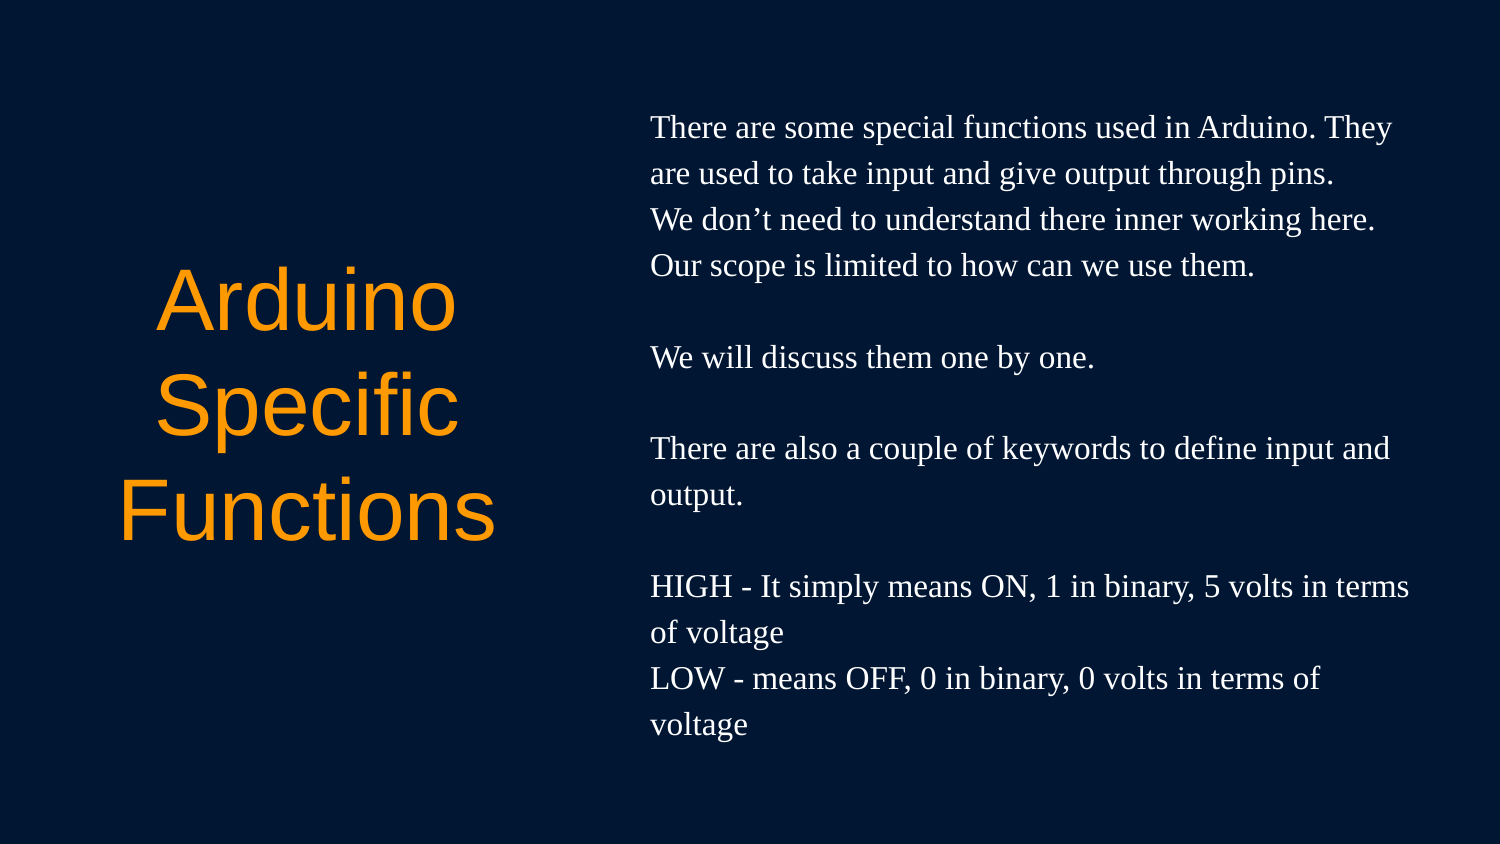

There are some special functions used in Arduino. They are used to take input and give output through pins.
We don’t need to understand there inner working here. Our scope is limited to how can we use them.

We will discuss them one by one.

There are also a couple of keywords to define input and output.

HIGH - It simply means ON, 1 in binary, 5 volts in terms of voltage
LOW - means OFF, 0 in binary, 0 volts in terms of voltage
Arduino Specific Functions